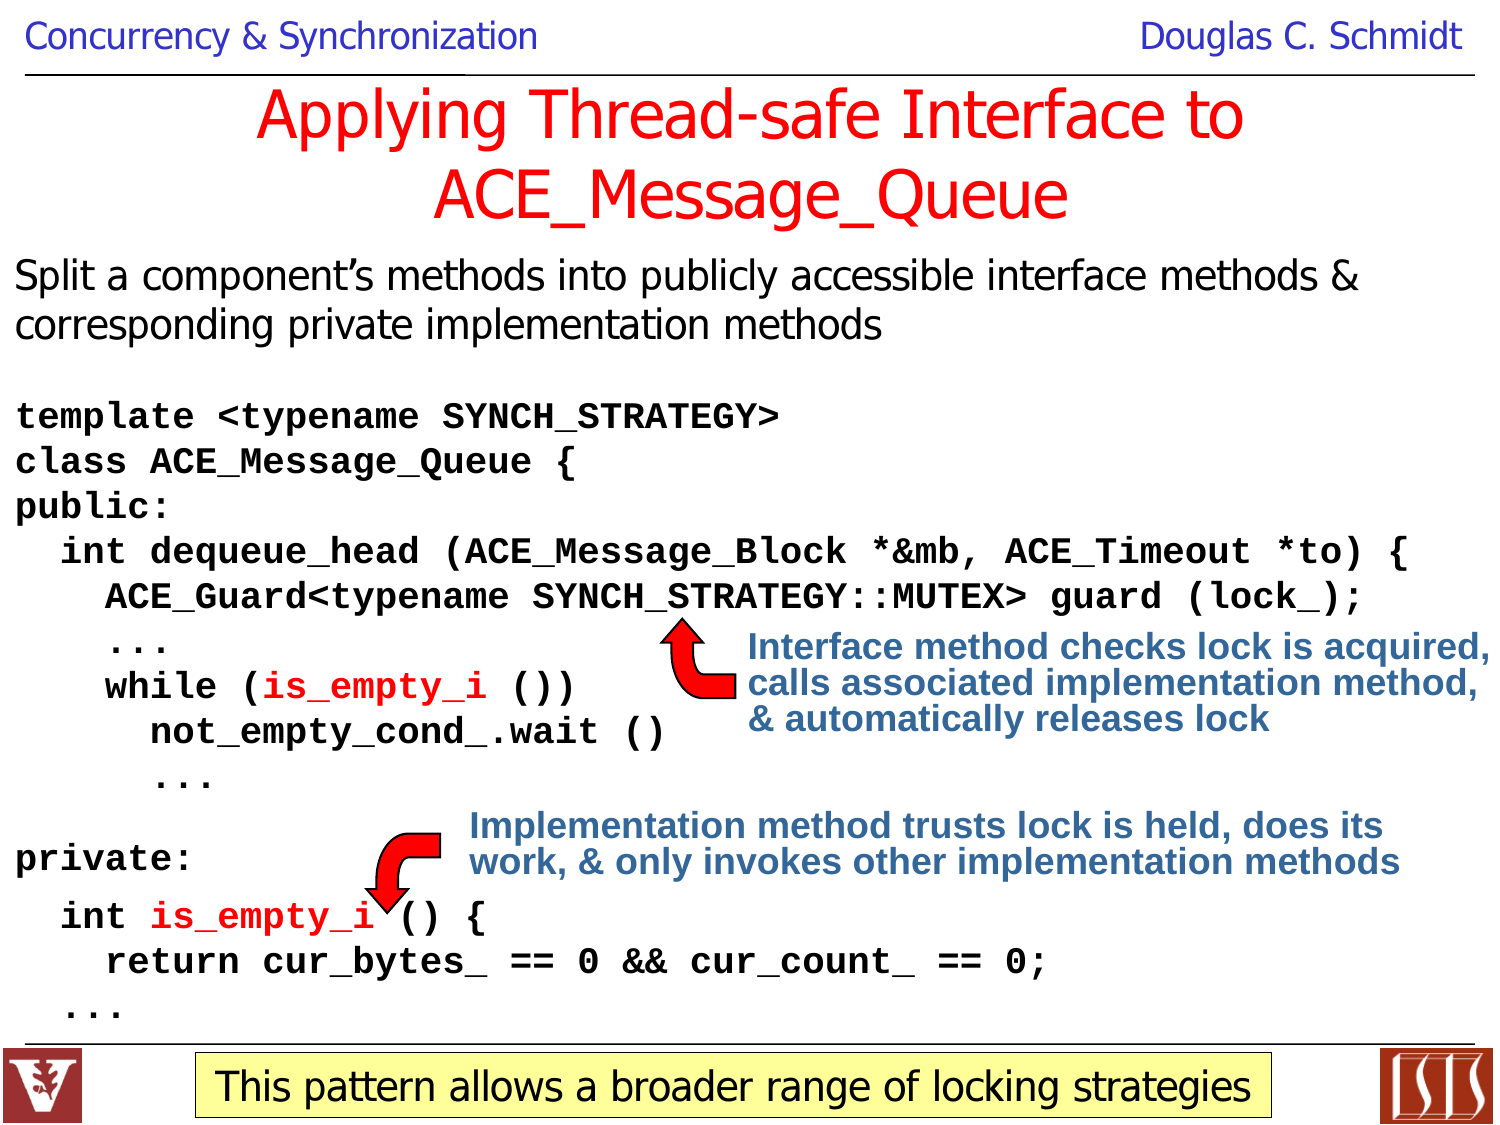

# Applying Thread-safe Interface to ACE_Message_Queue
Split a component’s methods into publicly accessible interface methods & corresponding private implementation methods
template <typename SYNCH_STRATEGY>
class ACE_Message_Queue {
public:
  int dequeue_head (ACE_Message_Block *&mb, ACE_Timeout *to) {
    ACE_Guard<typename SYNCH_STRATEGY::MUTEX> guard (lock_);
    ...
    while (is_empty_i ())
      not_empty_cond_.wait ()
      ...
private:
  int is_empty_i () {
    return cur_bytes_ == 0 && cur_count_ == 0;
  ...

Interface method checks lock is acquired, calls associated implementation method, & automatically releases lock
Implementation method trusts lock is held, does its work, & only invokes other implementation methods

This pattern allows a broader range of locking strategies